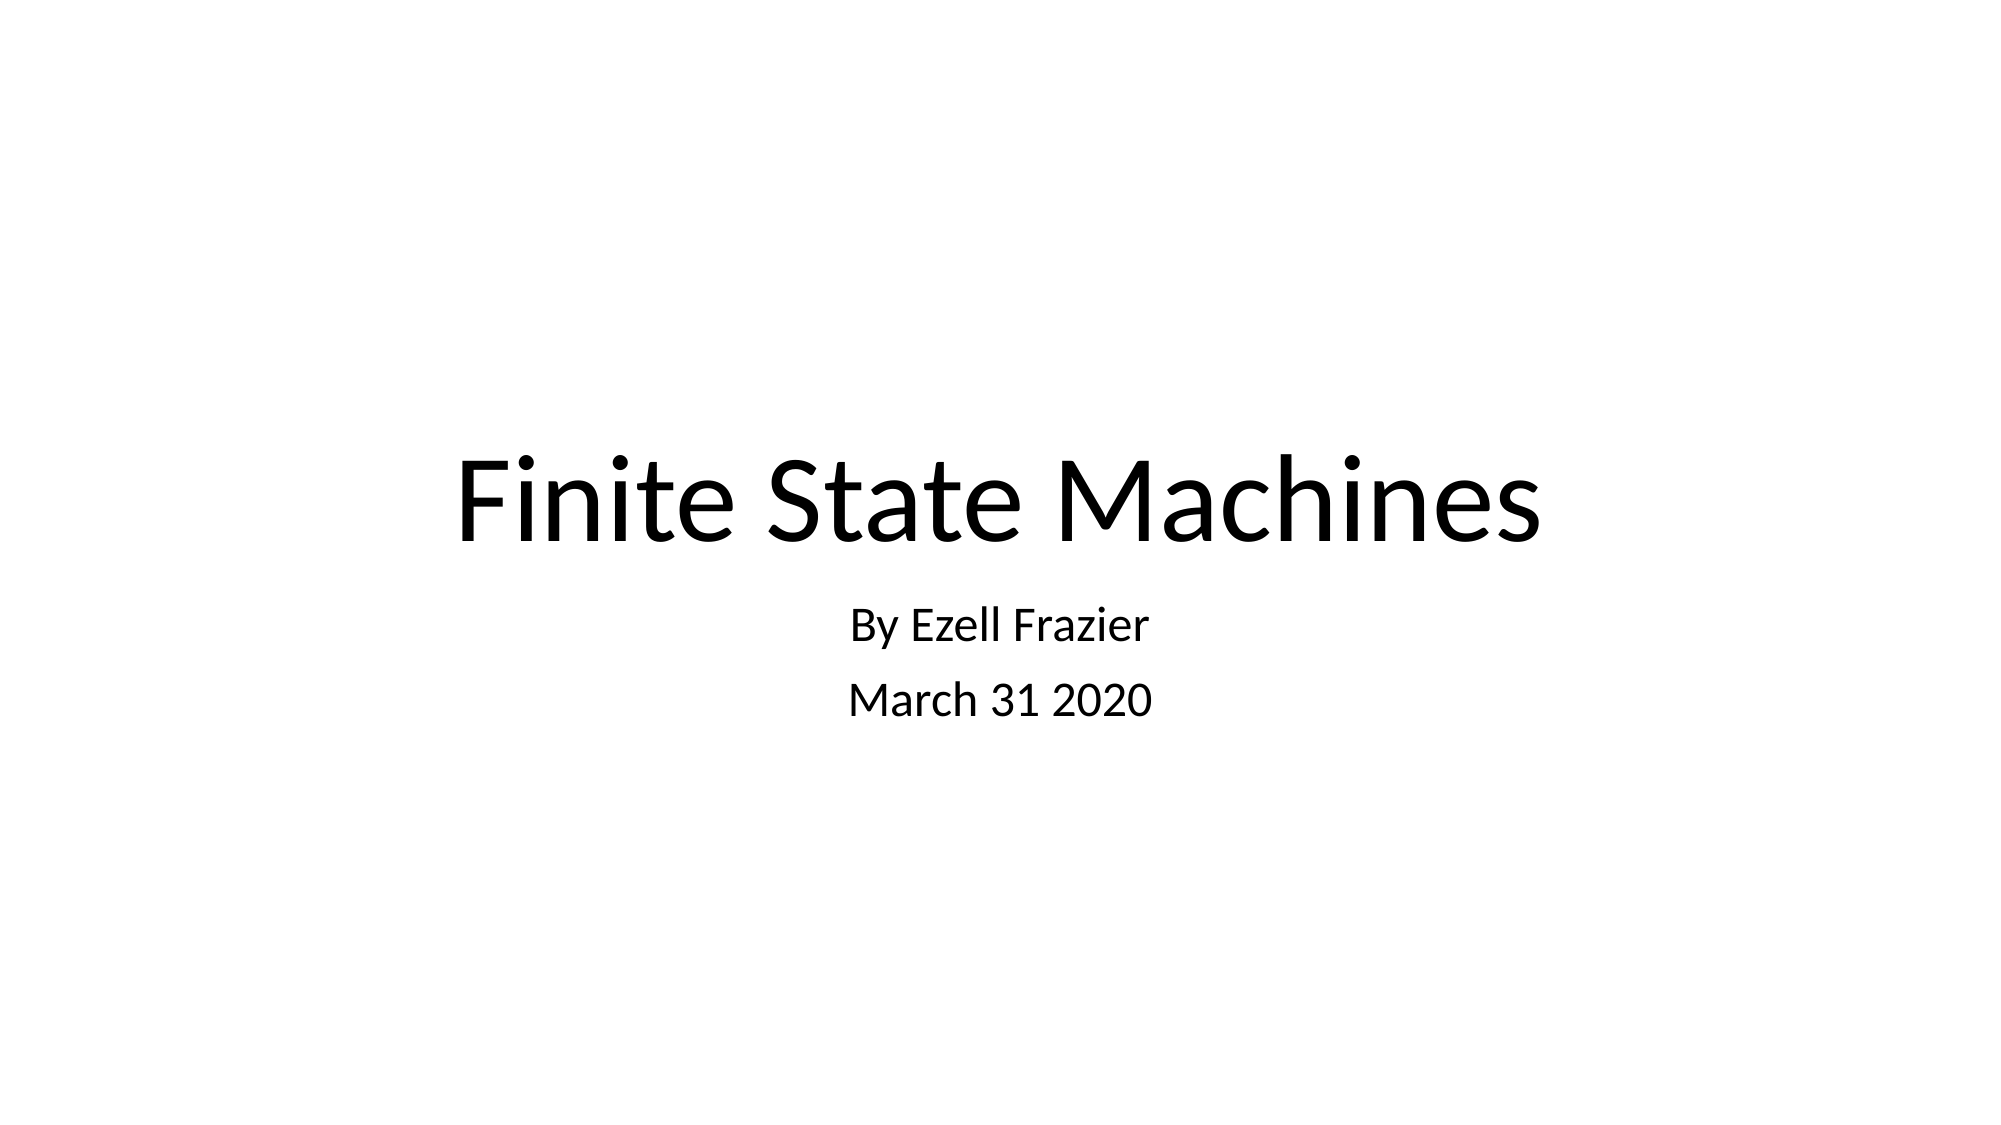

# Finite State Machines
By Ezell Frazier
March 31 2020